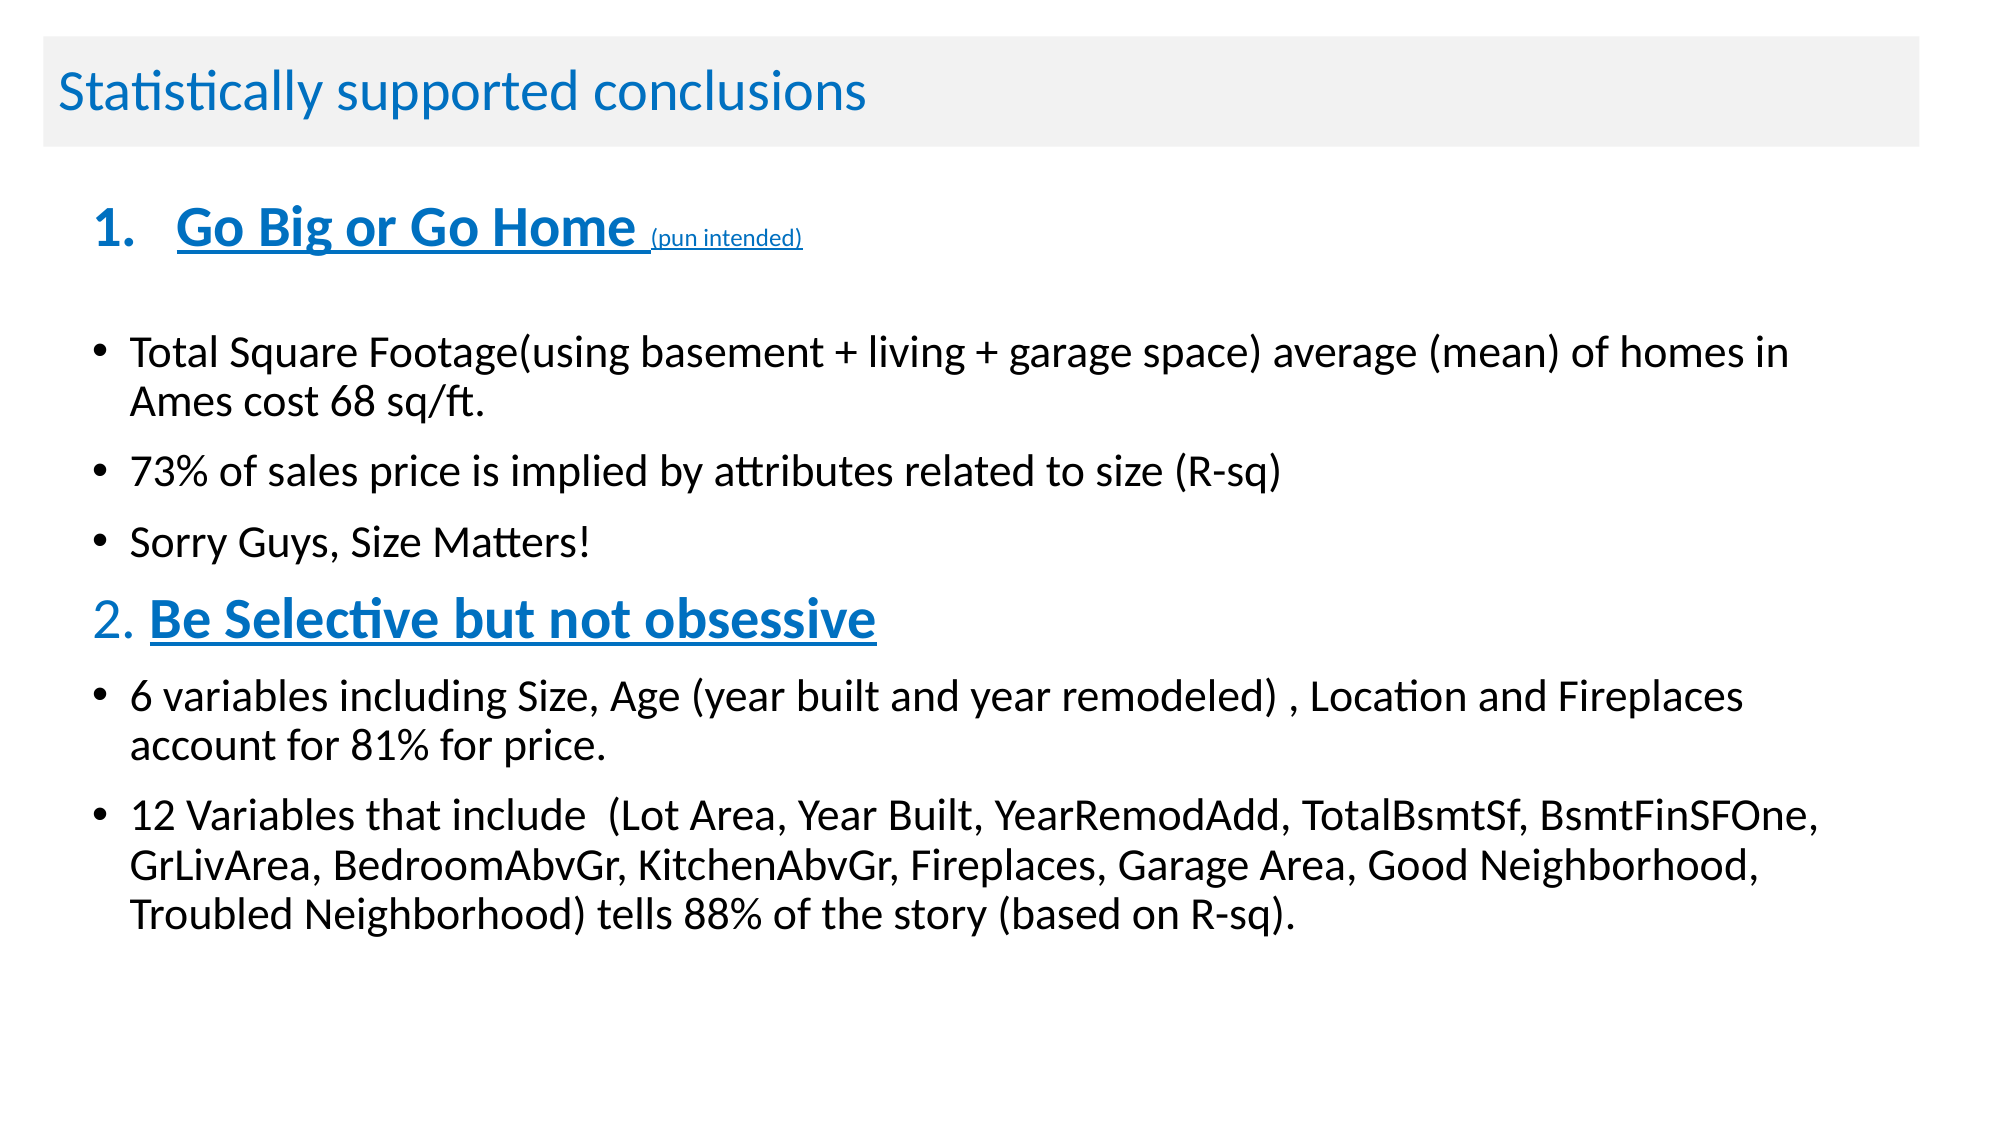

# Statistically supported conclusions
Go Big or Go Home (pun intended)

Total Square Footage(using basement + living + garage space) average (mean) of homes in Ames cost 68 sq/ft.
73% of sales price is implied by attributes related to size (R-sq)
Sorry Guys, Size Matters!
2. Be Selective but not obsessive
6 variables including Size, Age (year built and year remodeled) , Location and Fireplaces account for 81% for price.
12 Variables that include  (Lot Area, Year Built, YearRemodAdd, TotalBsmtSf, BsmtFinSFOne, GrLivArea, BedroomAbvGr, KitchenAbvGr, Fireplaces, Garage Area, Good Neighborhood, Troubled Neighborhood) tells 88% of the story (based on R-sq).